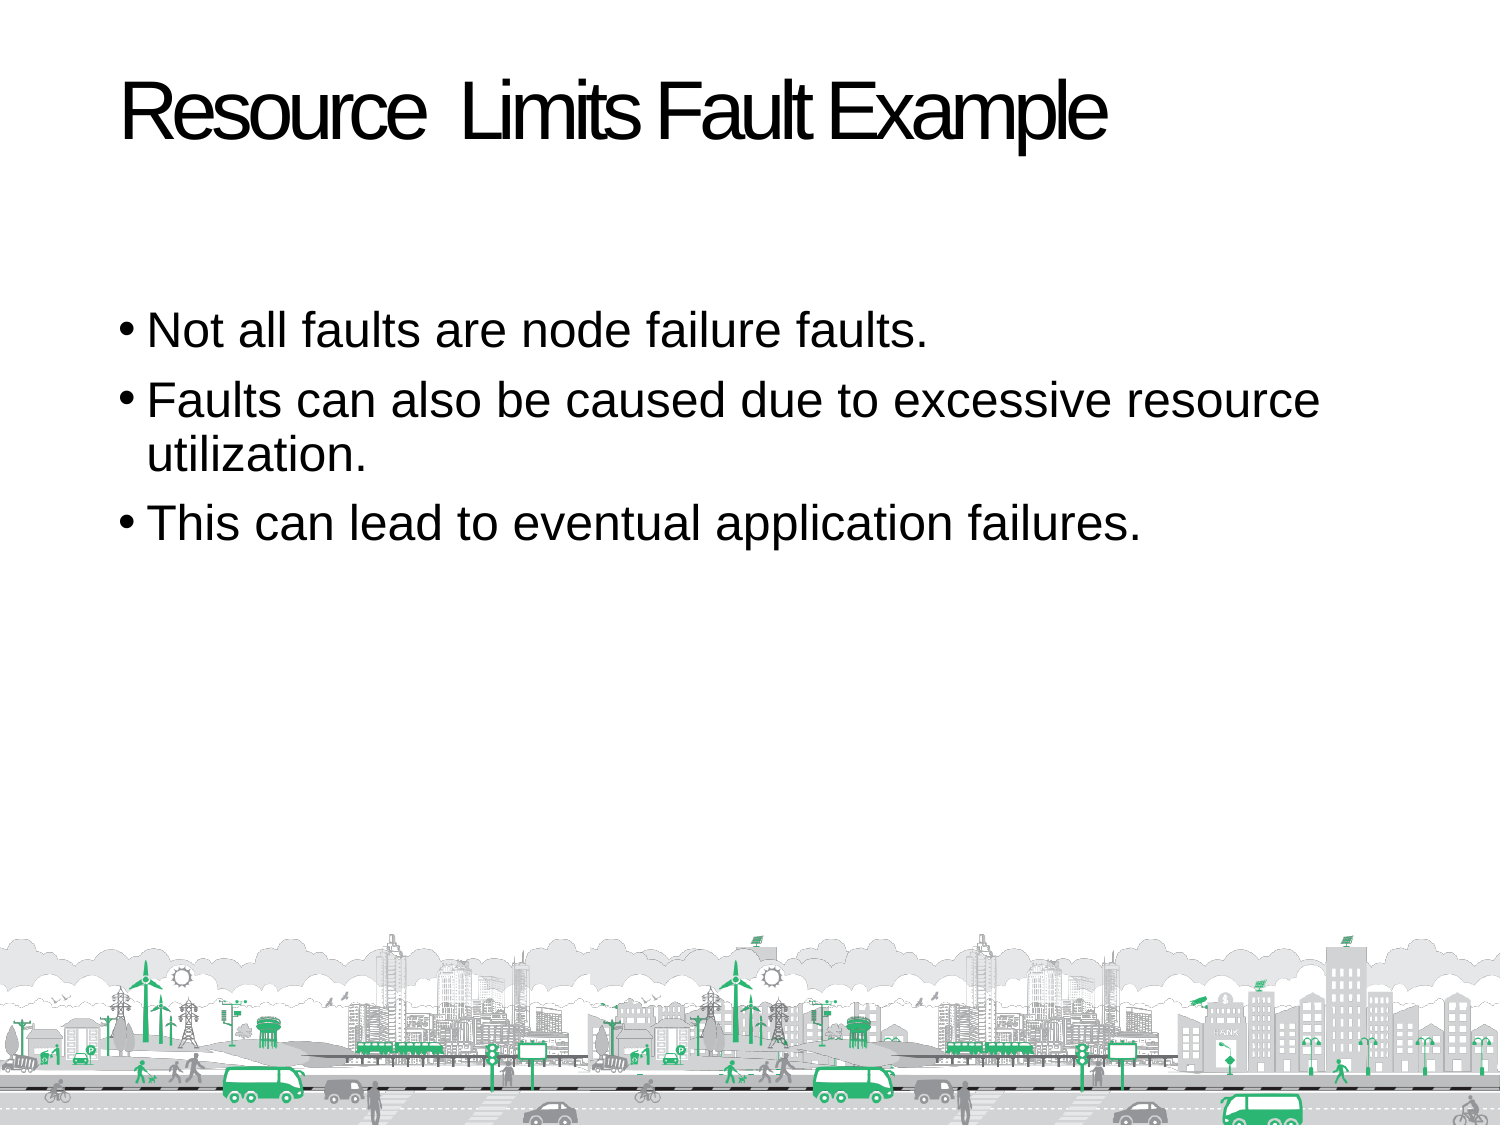

# Resource  Limits Fault Example
Not all faults are node failure faults.
Faults can also be caused due to excessive resource utilization.
This can lead to eventual application failures.